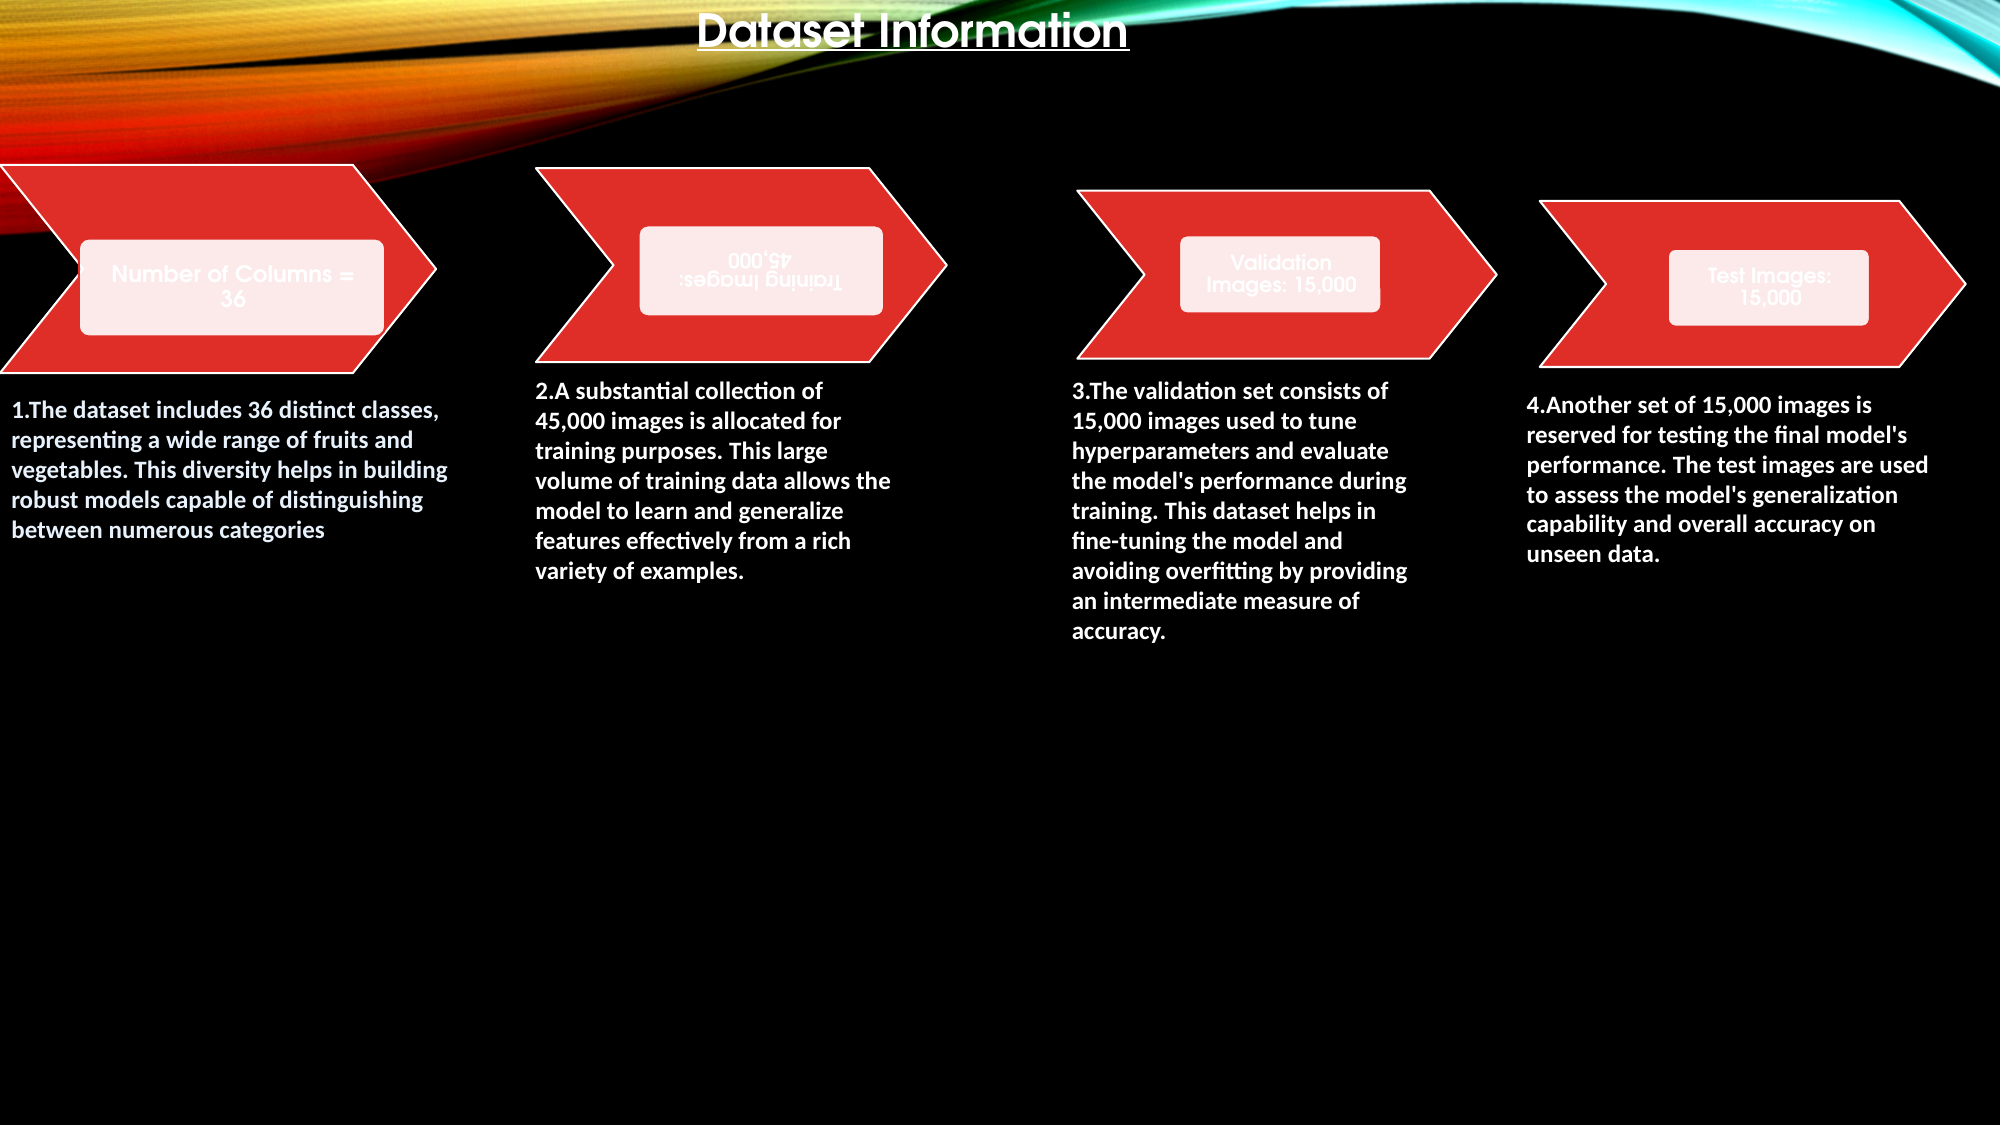

Dataset Information

Number of Columns = 36
Training Images: 45,000
Test Images: 15,000
Validation Images: 15,000
2.A substantial collection of 45,000 images is allocated for training purposes. This large volume of training data allows the model to learn and generalize features effectively from a rich variety of examples.
3.The validation set consists of 15,000 images used to tune hyperparameters and evaluate the model's performance during training. This dataset helps in fine-tuning the model and avoiding overfitting by providing an intermediate measure of accuracy.
4.Another set of 15,000 images is reserved for testing the final model's performance. The test images are used to assess the model's generalization capability and overall accuracy on unseen data.
1.The dataset includes 36 distinct classes, representing a wide range of fruits and vegetables. This diversity helps in building robust models capable of distinguishing between numerous categories